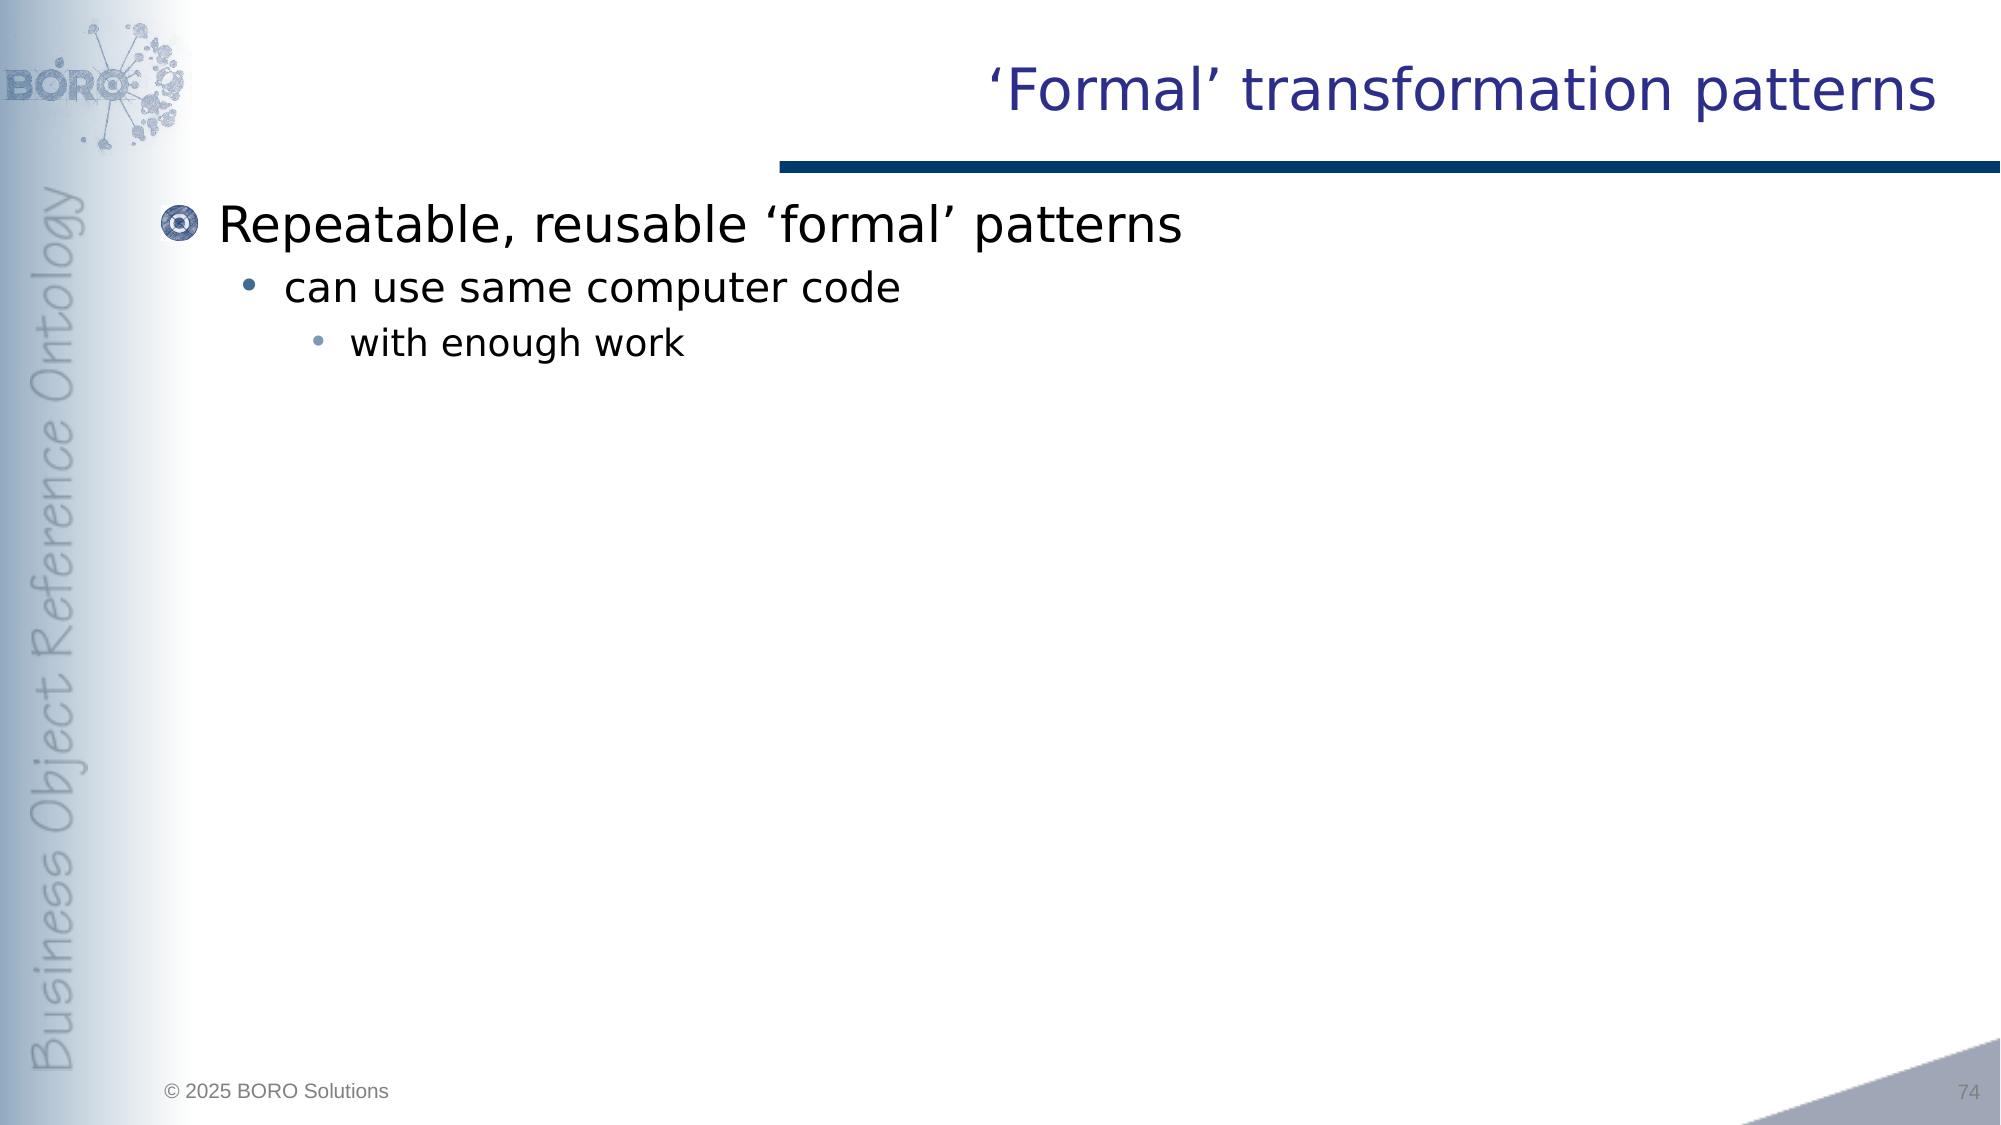

# ‘Formal’ transformation patterns
Repeatable, reusable ‘formal’ patterns
can use same computer code
with enough work
74